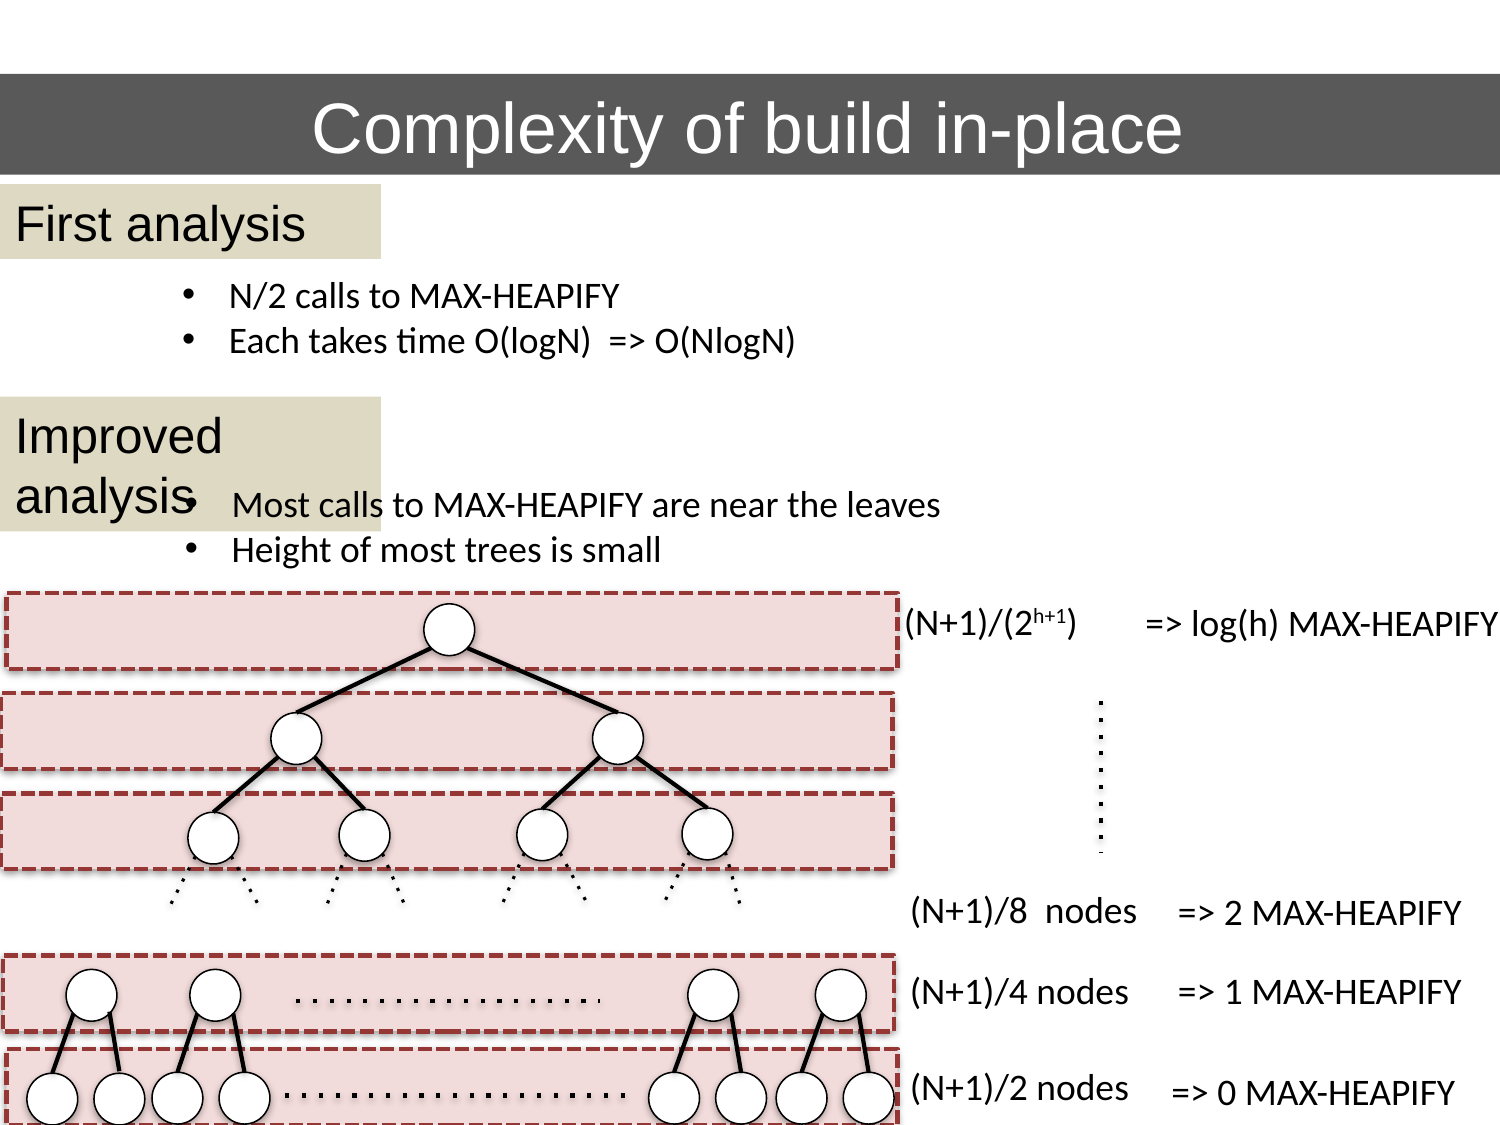

Complexity of build in-place
First analysis
N/2 calls to MAX-HEAPIFY
Each takes time O(logN)  => O(NlogN)
Improved analysis
Most calls to MAX-HEAPIFY are near the leaves
Height of most trees is small
(N+1)/(2h+1)
=> log(h) MAX-HEAPIFY

(N+1)/8  nodes
=> 2 MAX-HEAPIFY

=> 1 MAX-HEAPIFY
(N+1)/4 nodes

(N+1)/2 nodes
=> 0 MAX-HEAPIFY